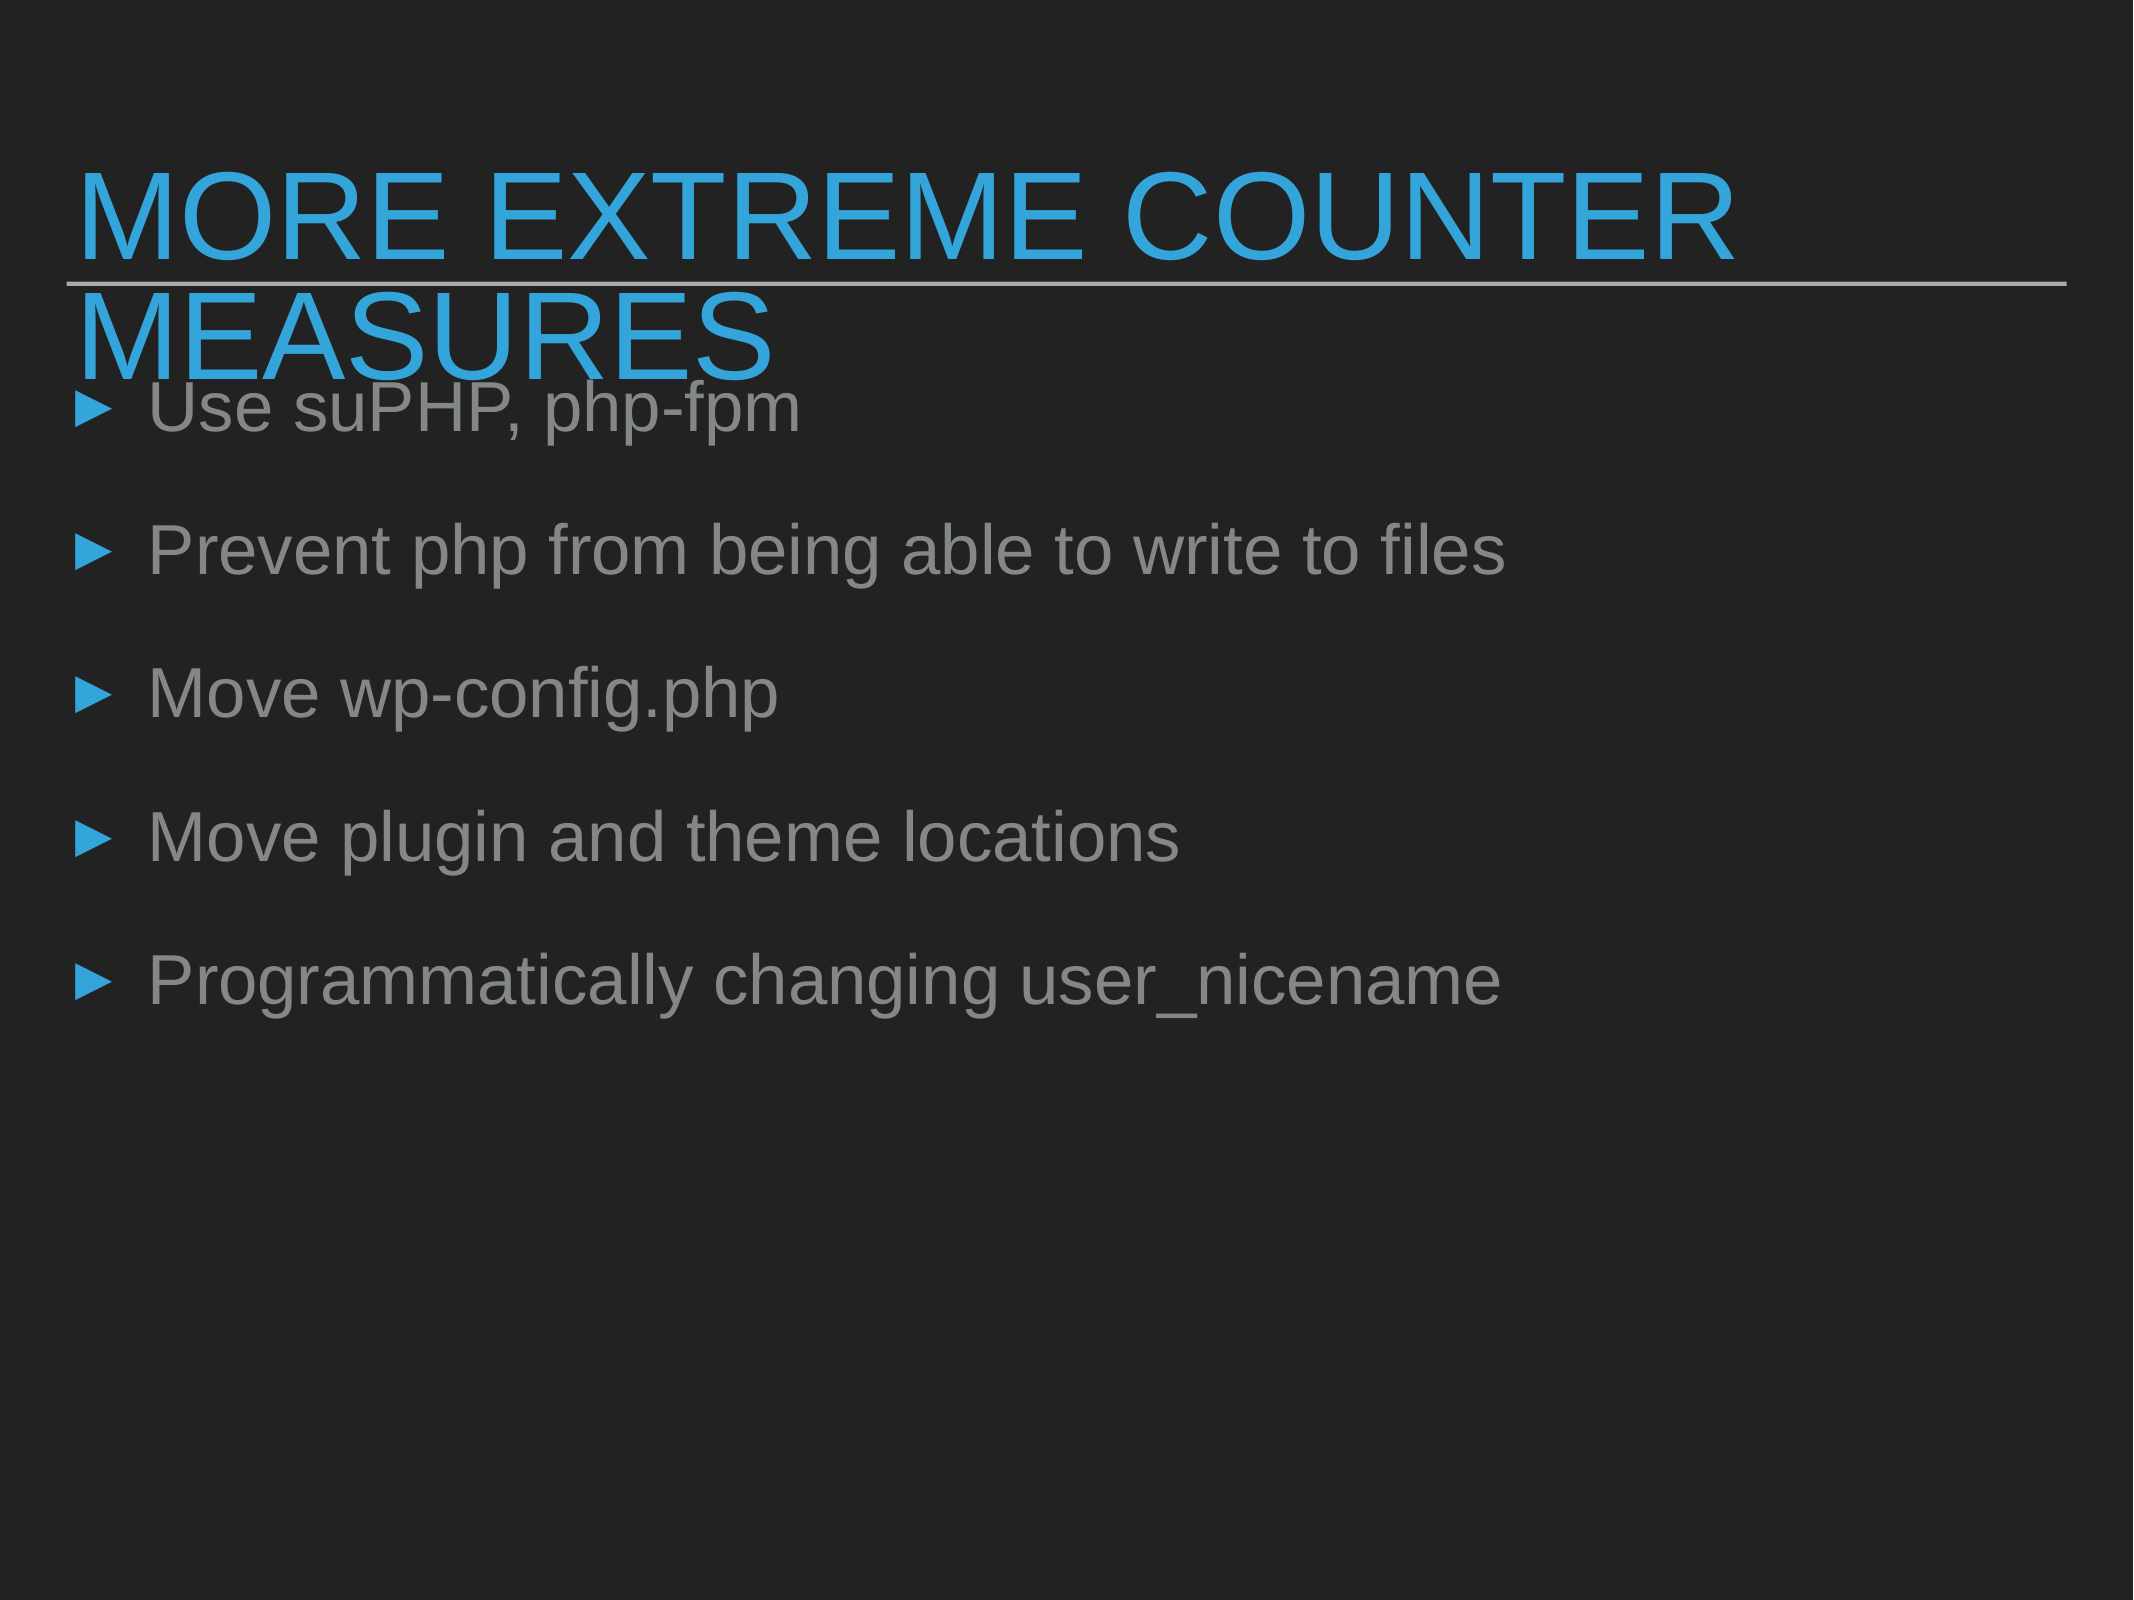

# More extreme Counter measures
Use suPHP, php-fpm
Prevent php from being able to write to files
Move wp-config.php
Move plugin and theme locations
Programmatically changing user_nicename